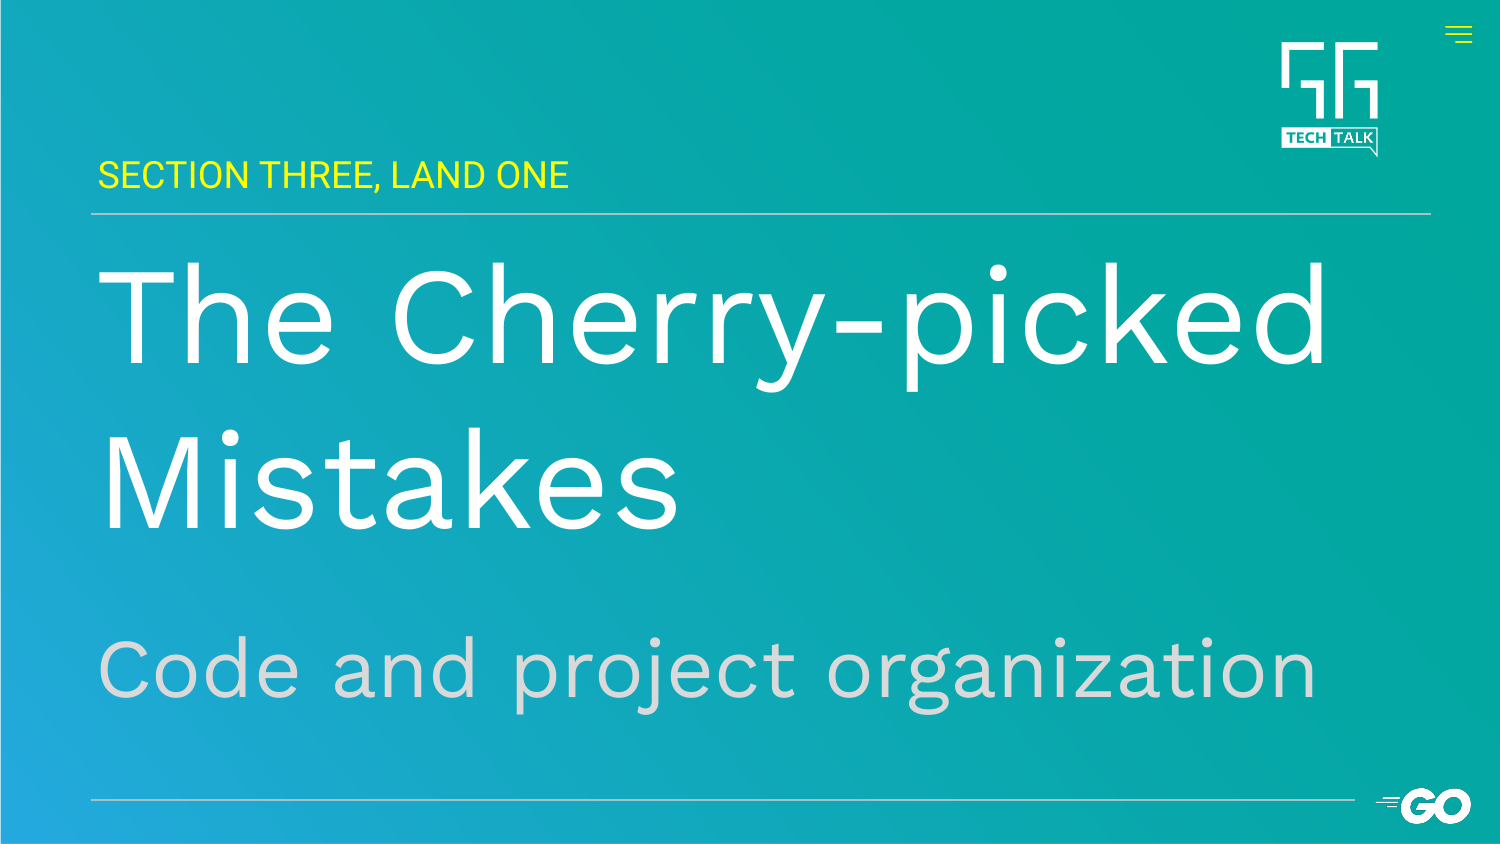

SECTION THREE, LAND ONE
# The Cherry-picked Mistakes
Code and project organization